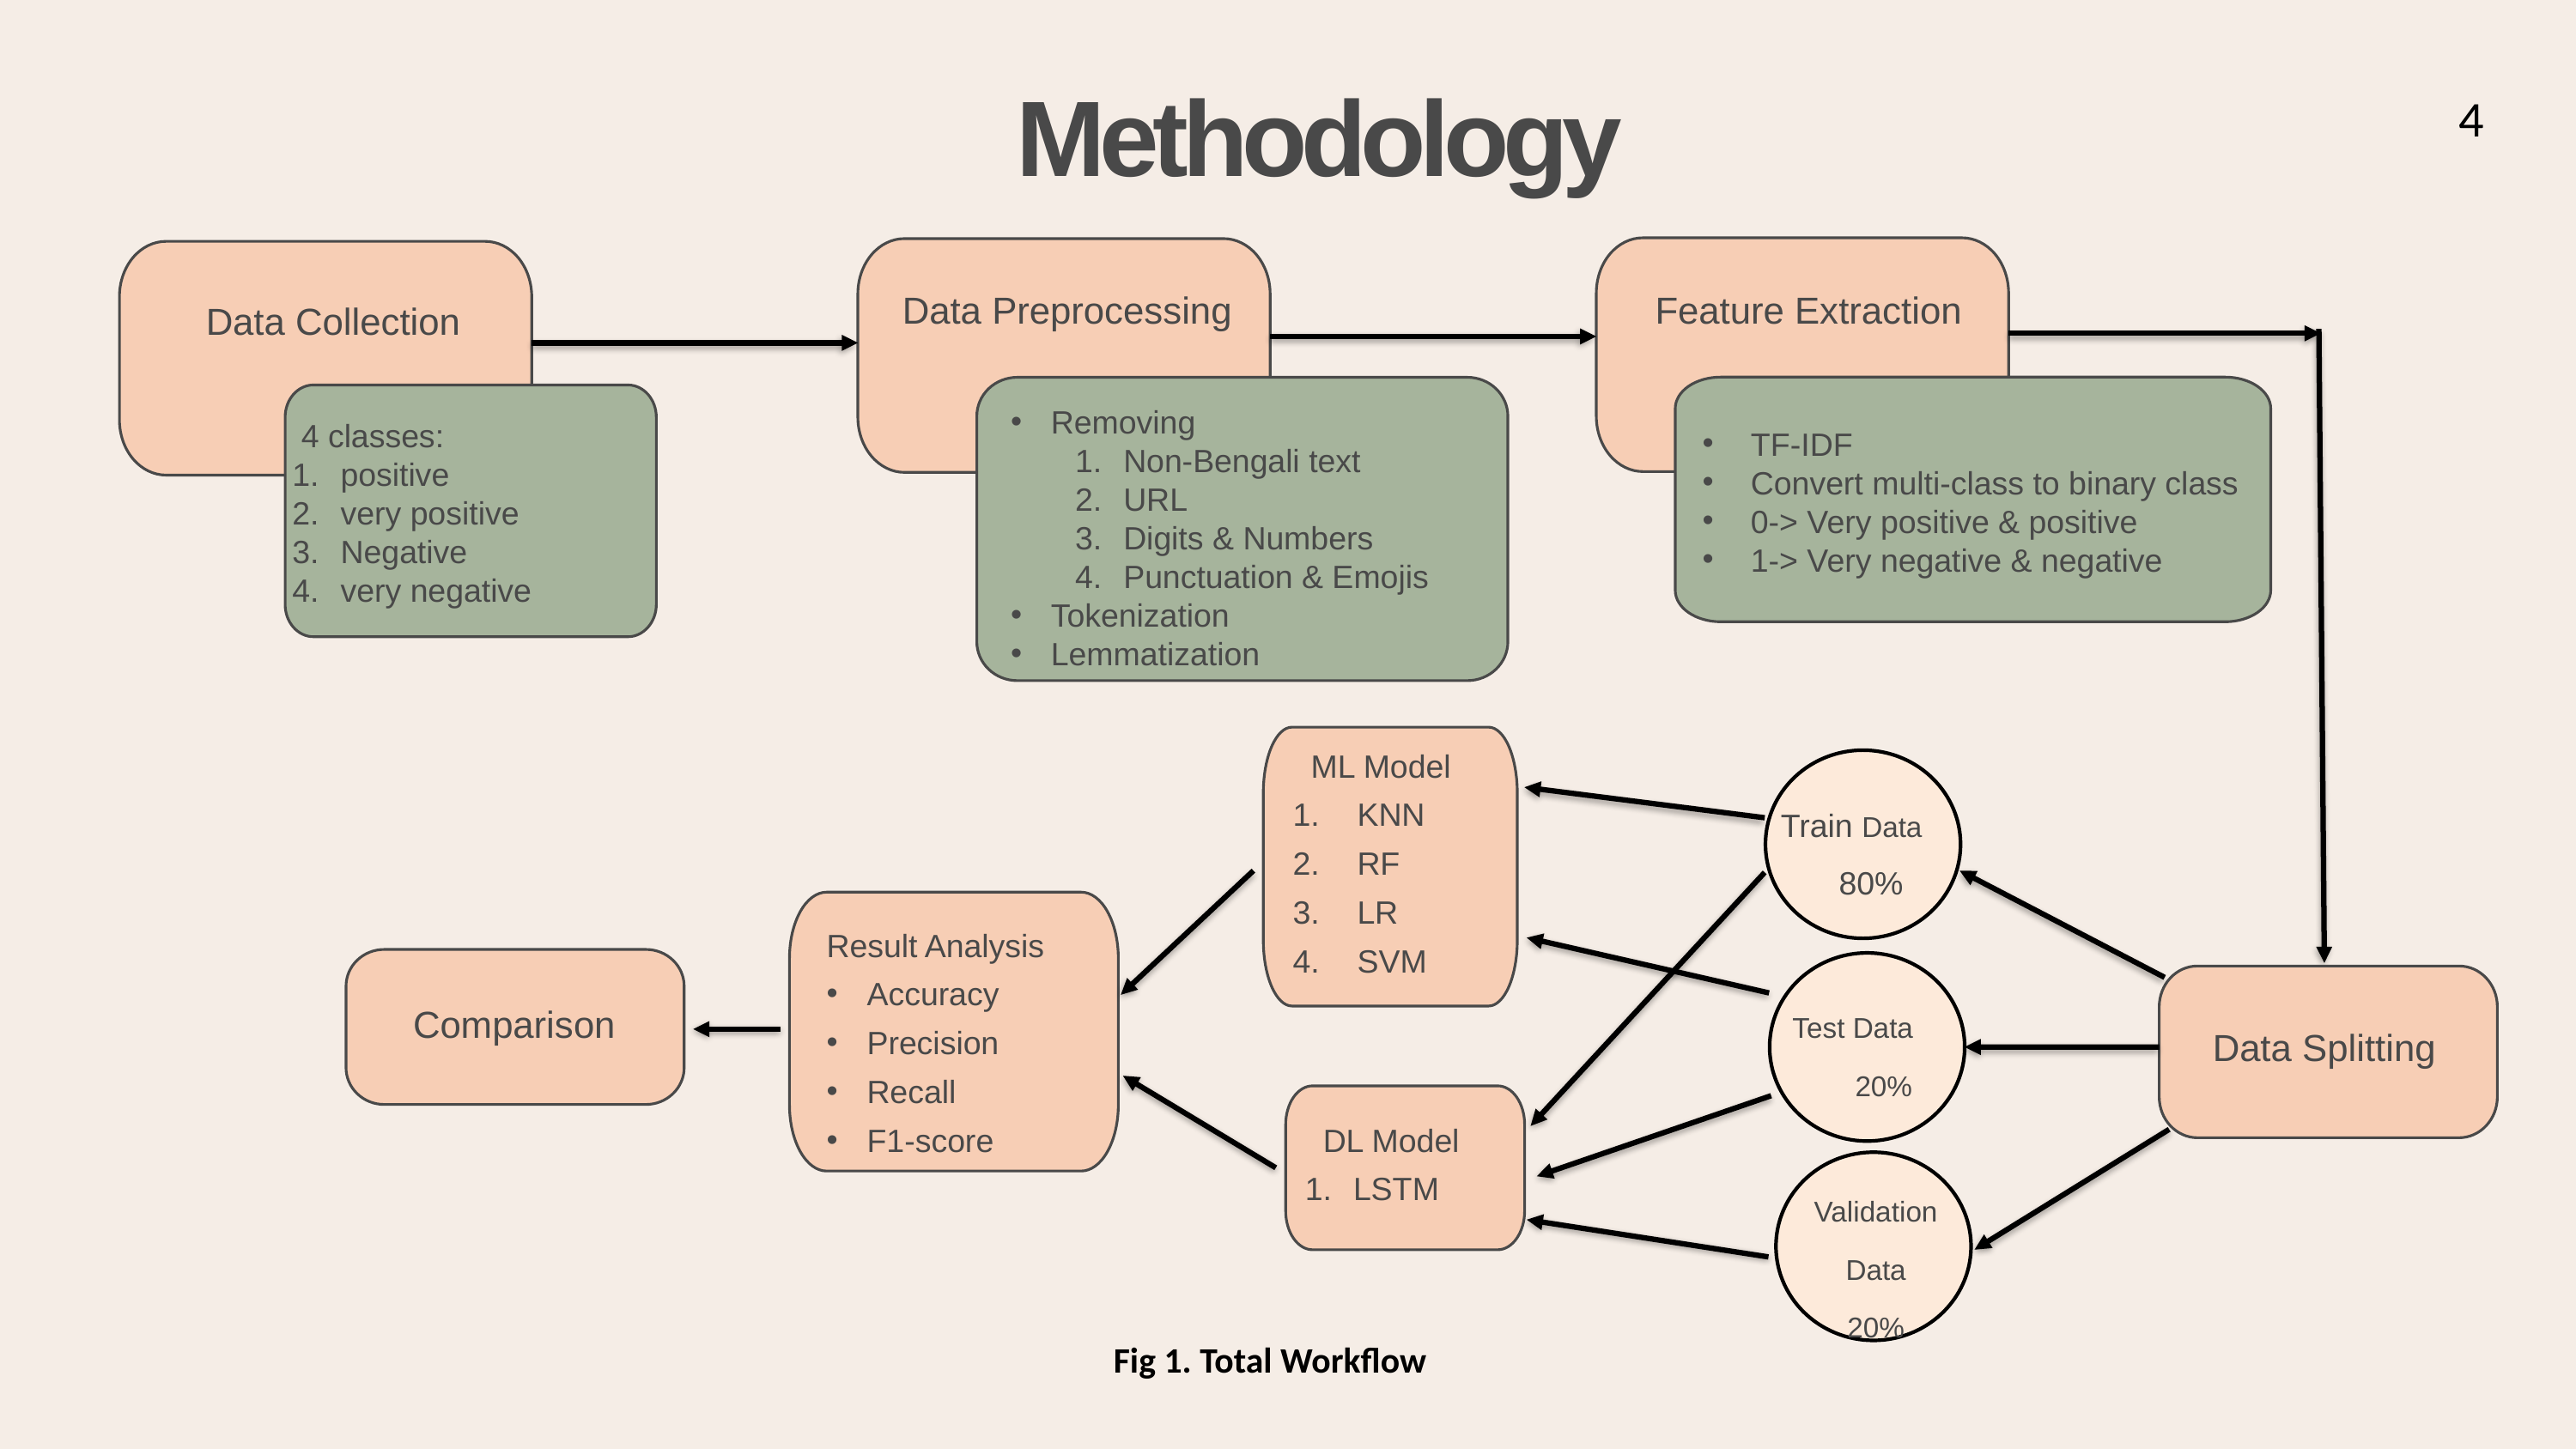

Methodology
4
Data Preprocessing

Feature Extraction

Data Collection

Removing
Non-Bengali text
URL
Digits & Numbers
Punctuation & Emojis
Tokenization
Lemmatization

 4 classes:
positive
very positive
Negative
very negative

TF-IDF
Convert multi-class to binary class
0-> Very positive & positive
1-> Very negative & negative

  ML Model
KNN
RF
LR
SVM

 Train Data
80%

Result Analysis
Accuracy
Precision
Recall
F1-score

Comparison

Data Splitting

 Test Data
20%

  DL Model
LSTM

 Validation
Data
20%

Fig 1. Total Workflow